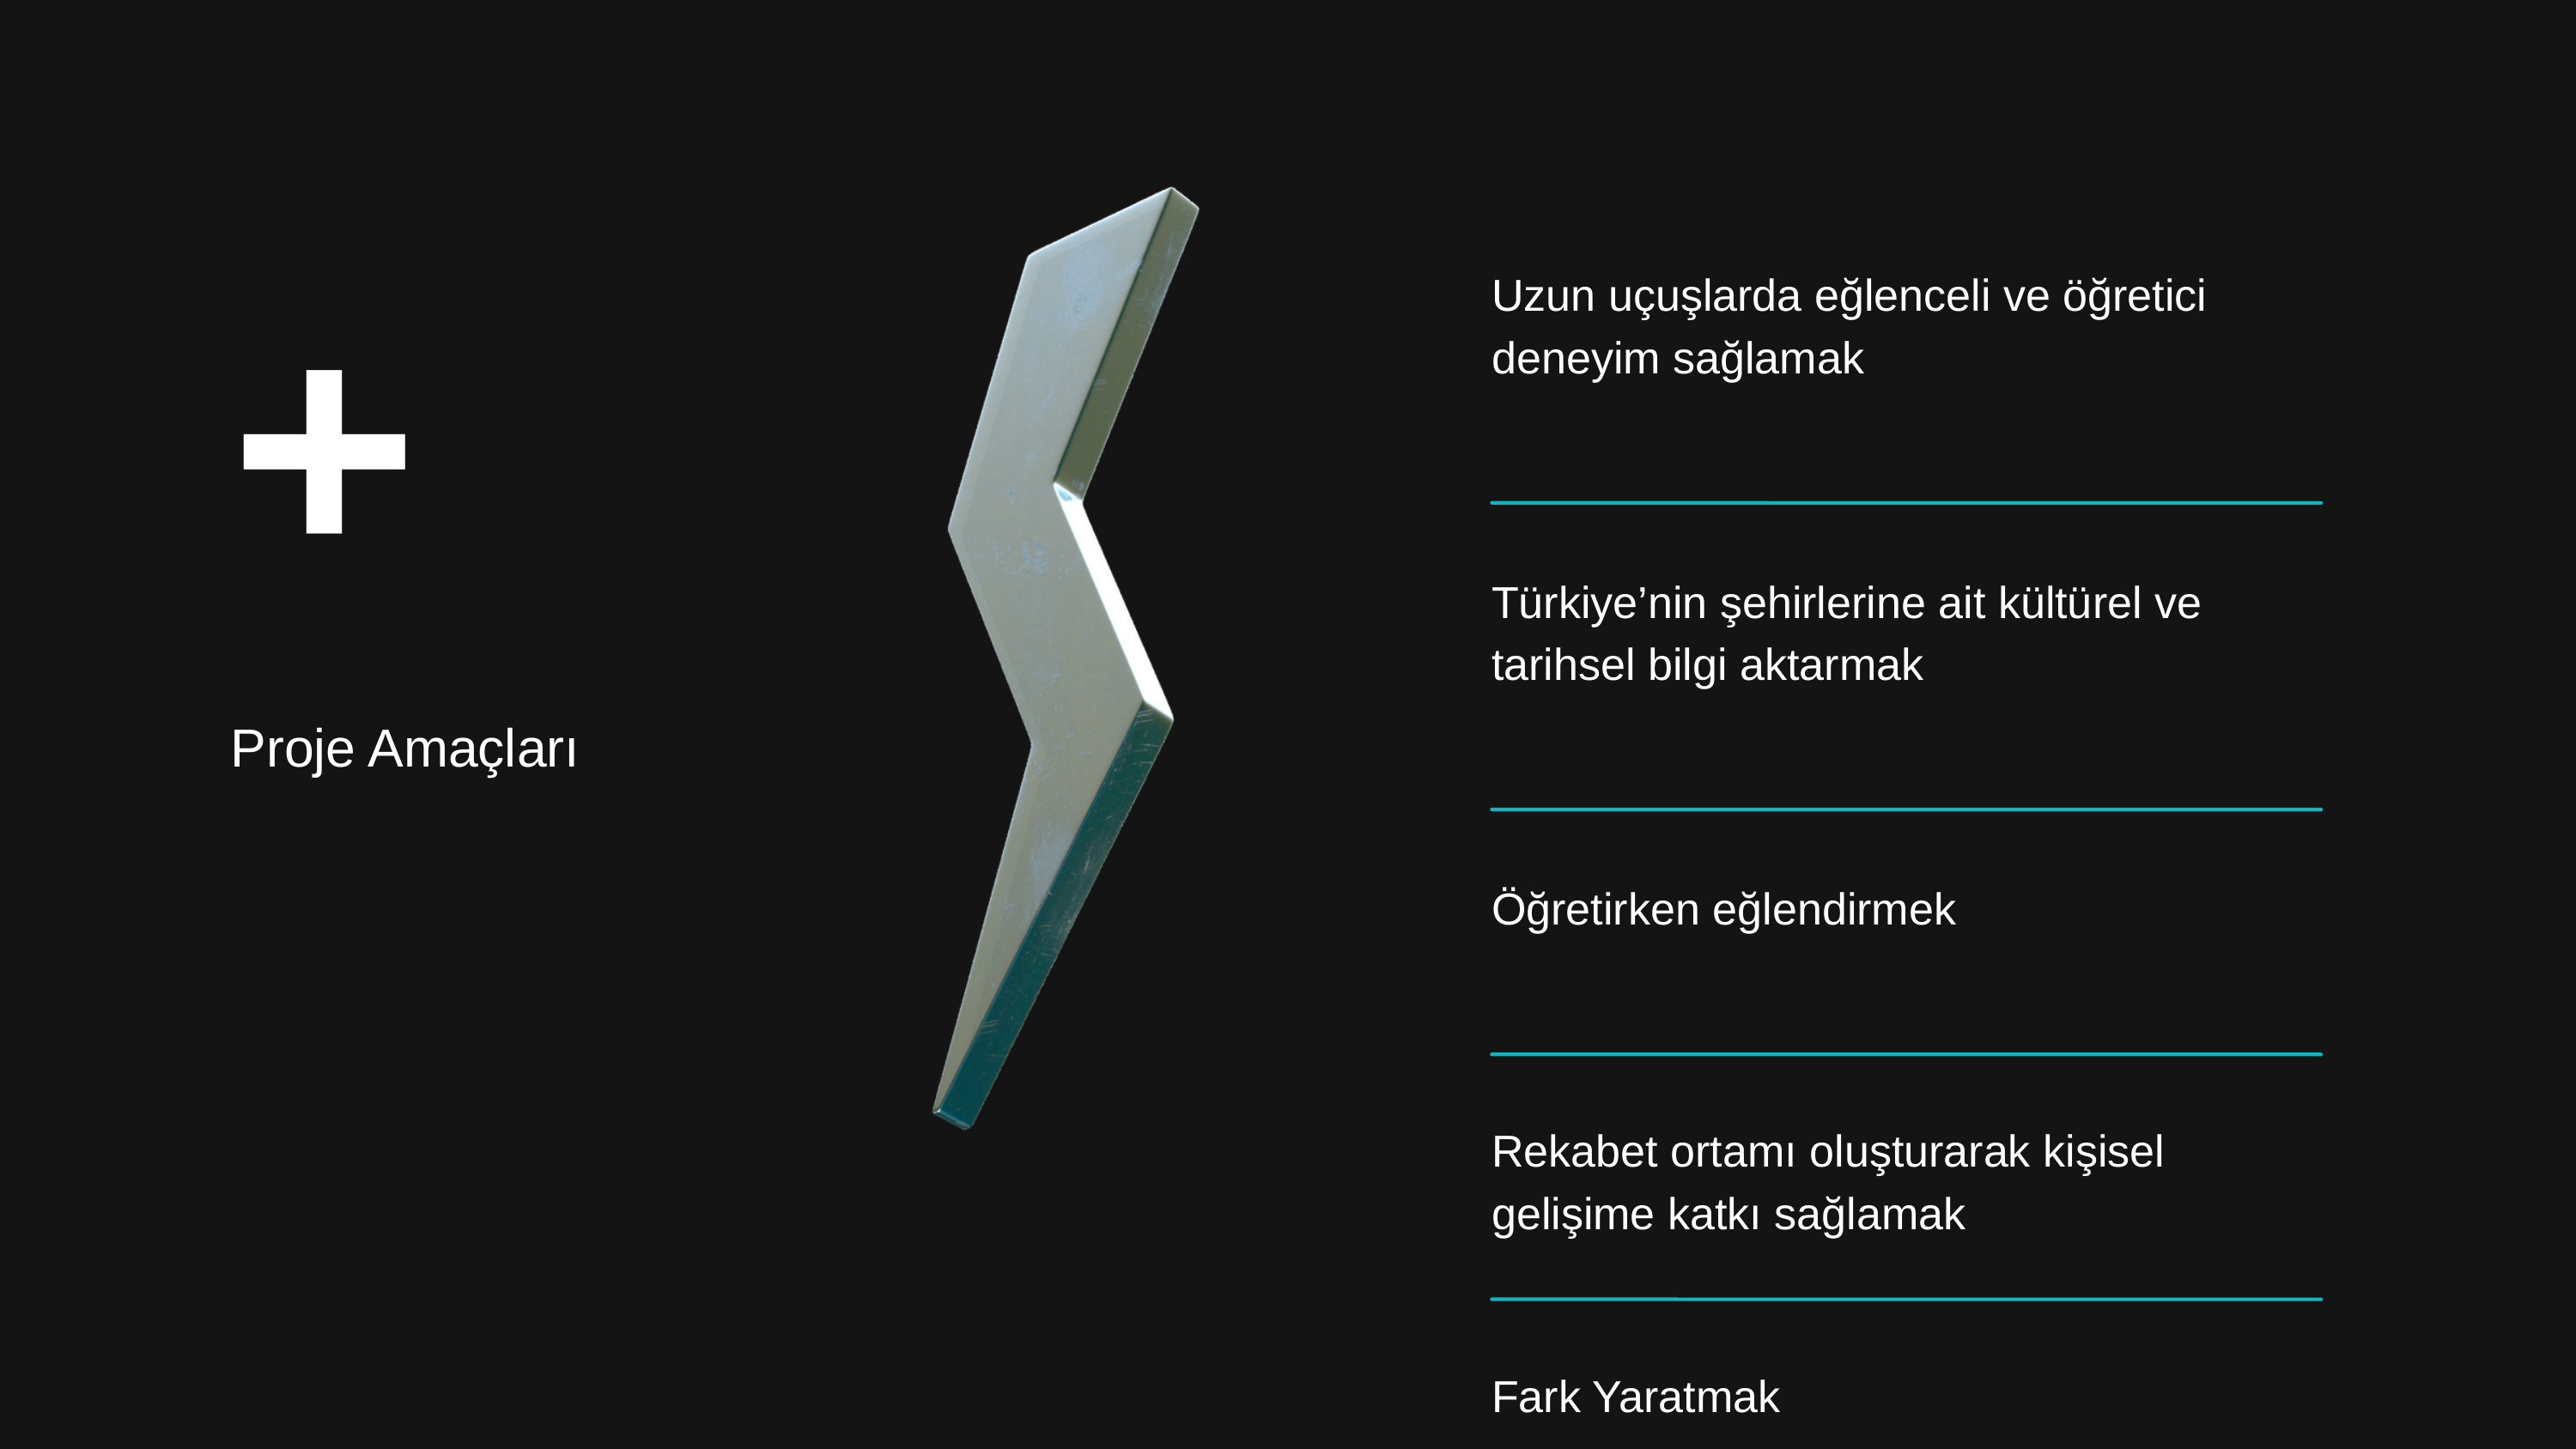

+
Proje Amaçları
Uzun uçuşlarda eğlenceli ve öğretici deneyim sağlamak

Türkiye’nin şehirlerine ait kültürel ve tarihsel bilgi aktarmak

Öğretirken eğlendirmek

Rekabet ortamı oluşturarak kişisel gelişime katkı sağlamak

Fark Yaratmak

Telekomünikasyon alanındaki eğilimler